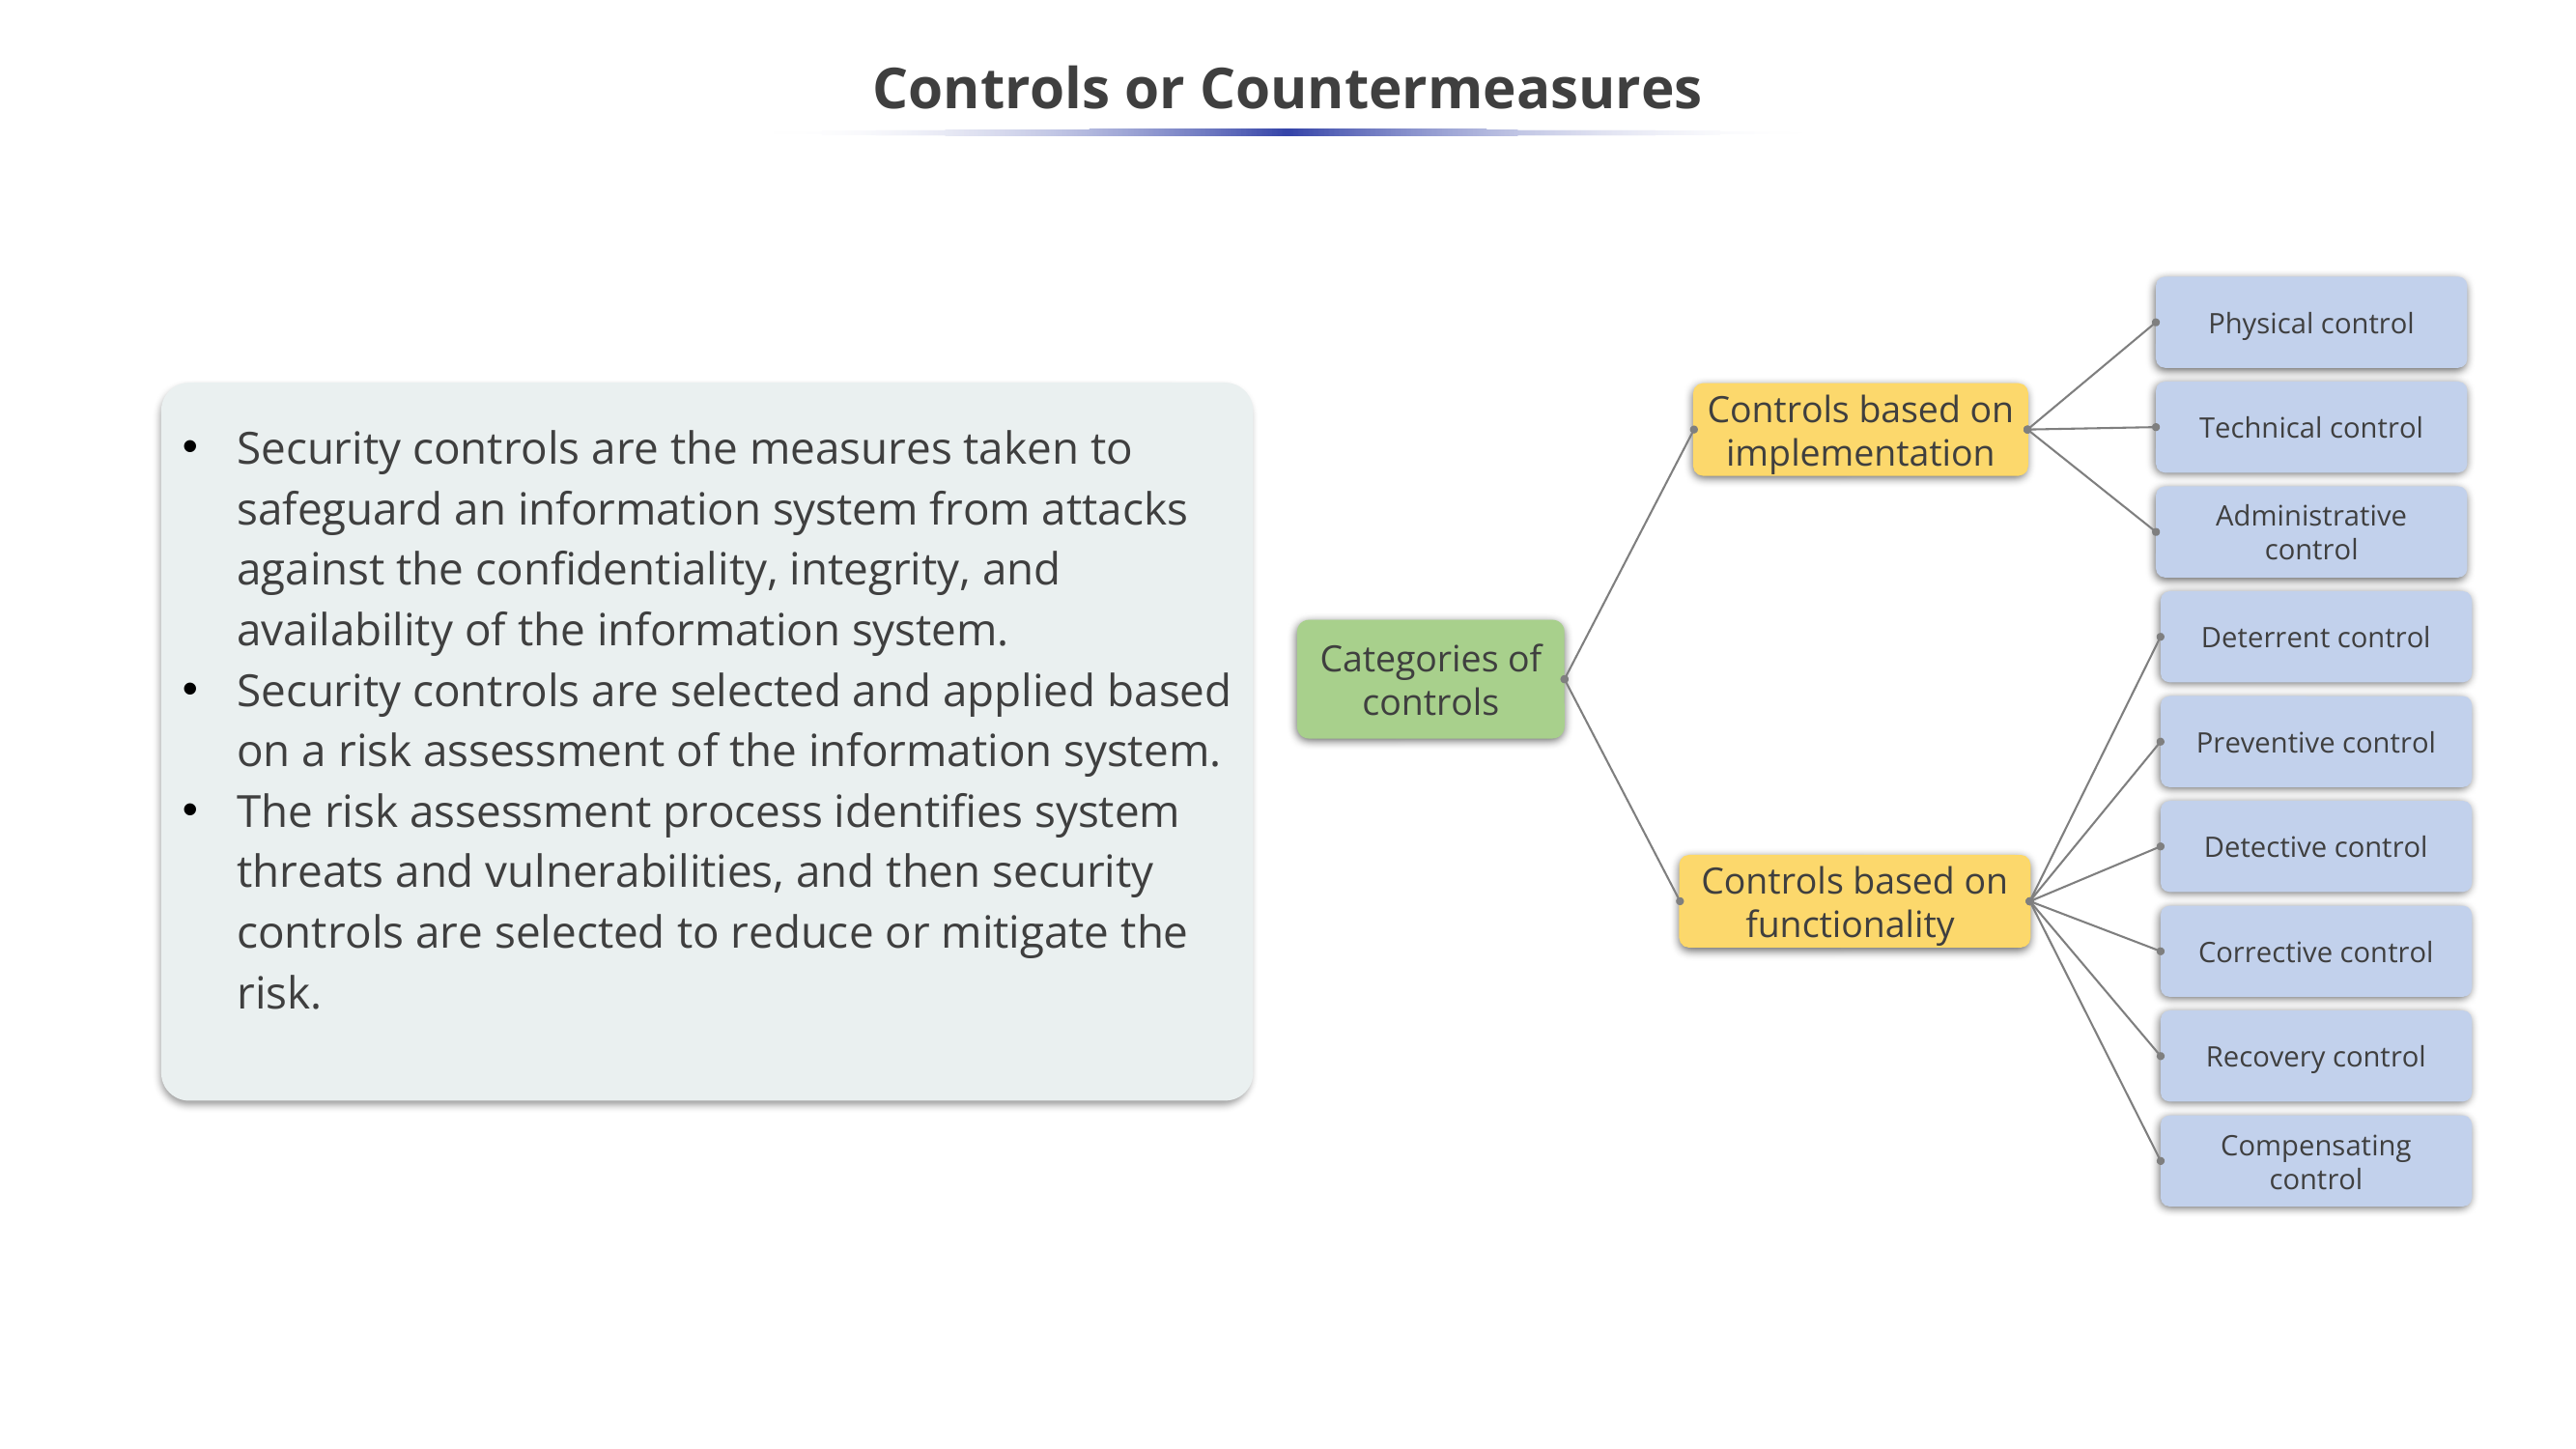

# Controls or Countermeasures

Physical control
Technical control

Controls based on implementation
Security controls are the measures taken to safeguard an information system from attacks against the confidentiality, integrity, and availability of the information system.
Security controls are selected and applied based on a risk assessment of the information system.
The risk assessment process identifies system threats and vulnerabilities, and then security controls are selected to reduce or mitigate the risk.
Administrative control
Deterrent control
Categories of controls
Preventive control
Detective control
Controls based on functionality
Corrective control
Recovery control
Compensating control